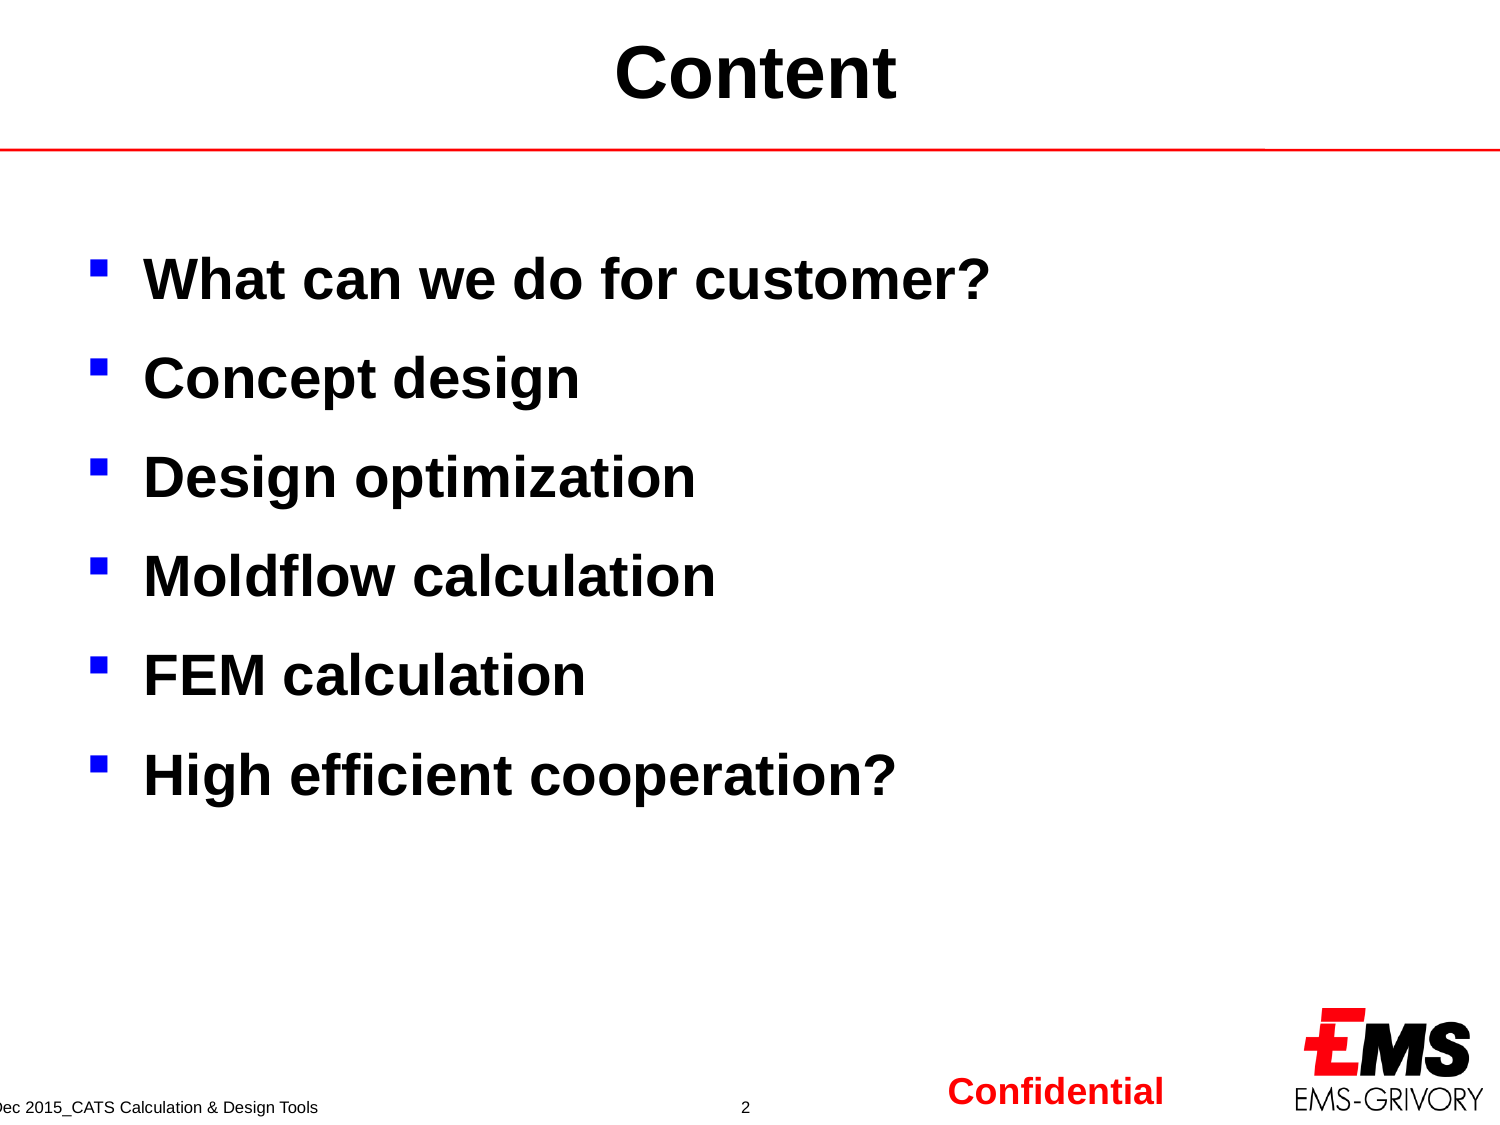

Content
What can we do for customer?
Concept design
Design optimization
Moldflow calculation
FEM calculation
High efficient cooperation?